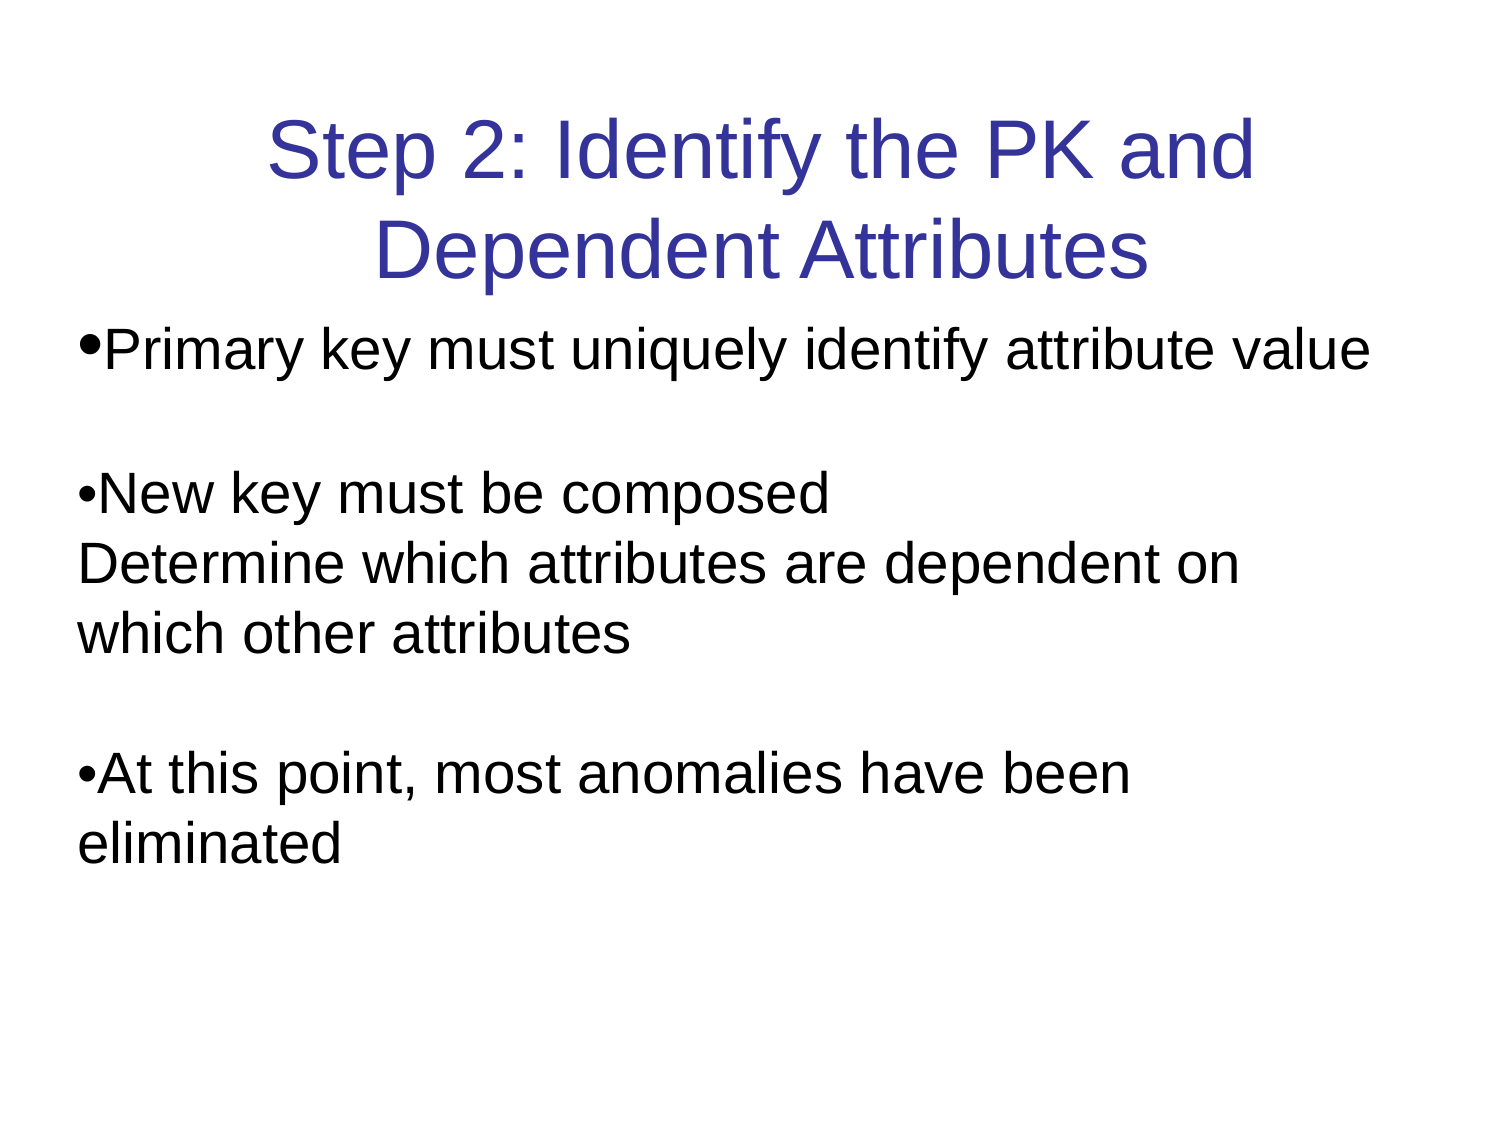

Step 2: Identify the PK and Dependent Attributes
•Primary key must uniquely identify attribute value

•New key must be composed
Determine which attributes are dependent on
which other attributes

•At this point, most anomalies have been
eliminated